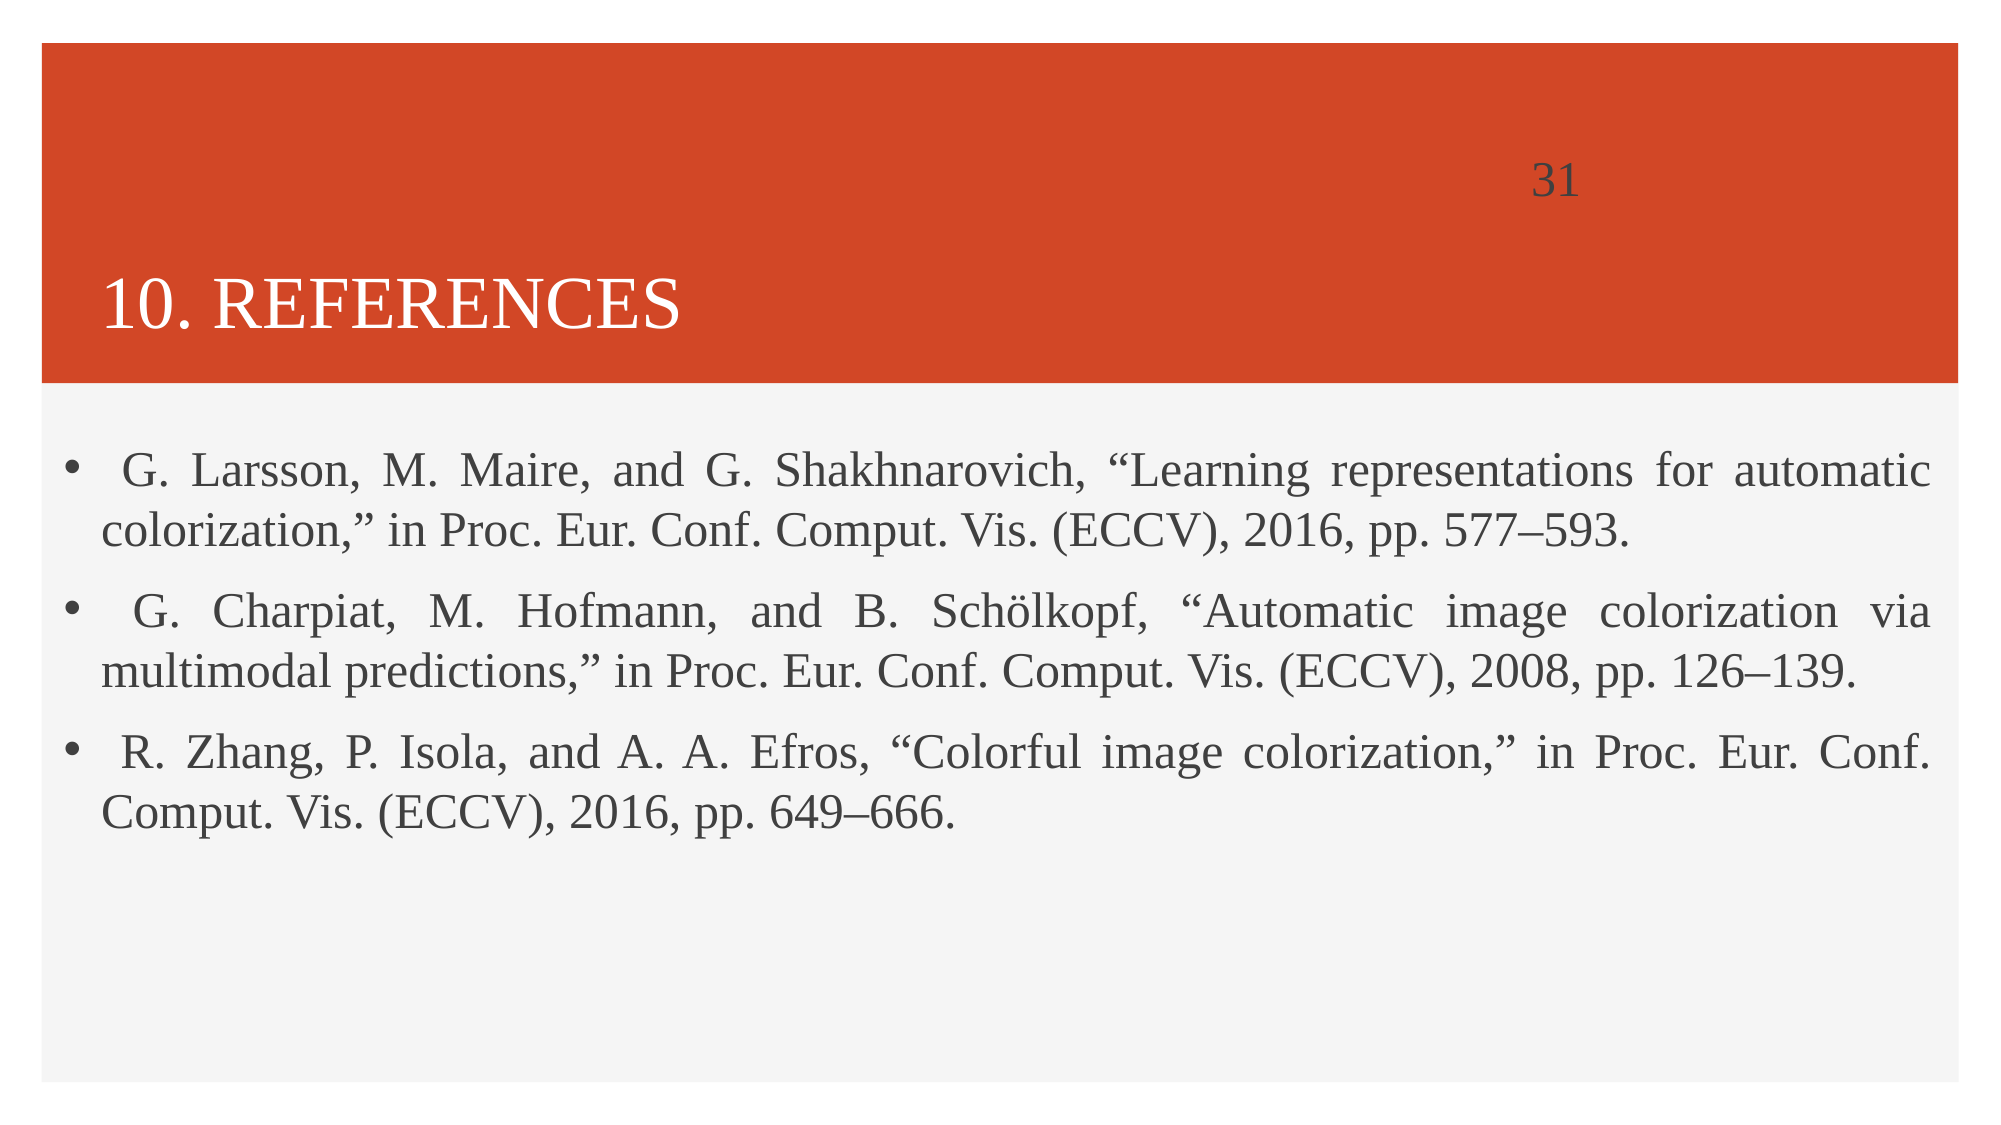

31
# 10. REFERENCES
 G. Larsson, M. Maire, and G. Shakhnarovich, “Learning representations for automatic colorization,” in Proc. Eur. Conf. Comput. Vis. (ECCV), 2016, pp. 577–593.
 G. Charpiat, M. Hofmann, and B. Schölkopf, “Automatic image colorization via multimodal predictions,” in Proc. Eur. Conf. Comput. Vis. (ECCV), 2008, pp. 126–139.
 R. Zhang, P. Isola, and A. A. Efros, “Colorful image colorization,” in Proc. Eur. Conf. Comput. Vis. (ECCV), 2016, pp. 649–666.